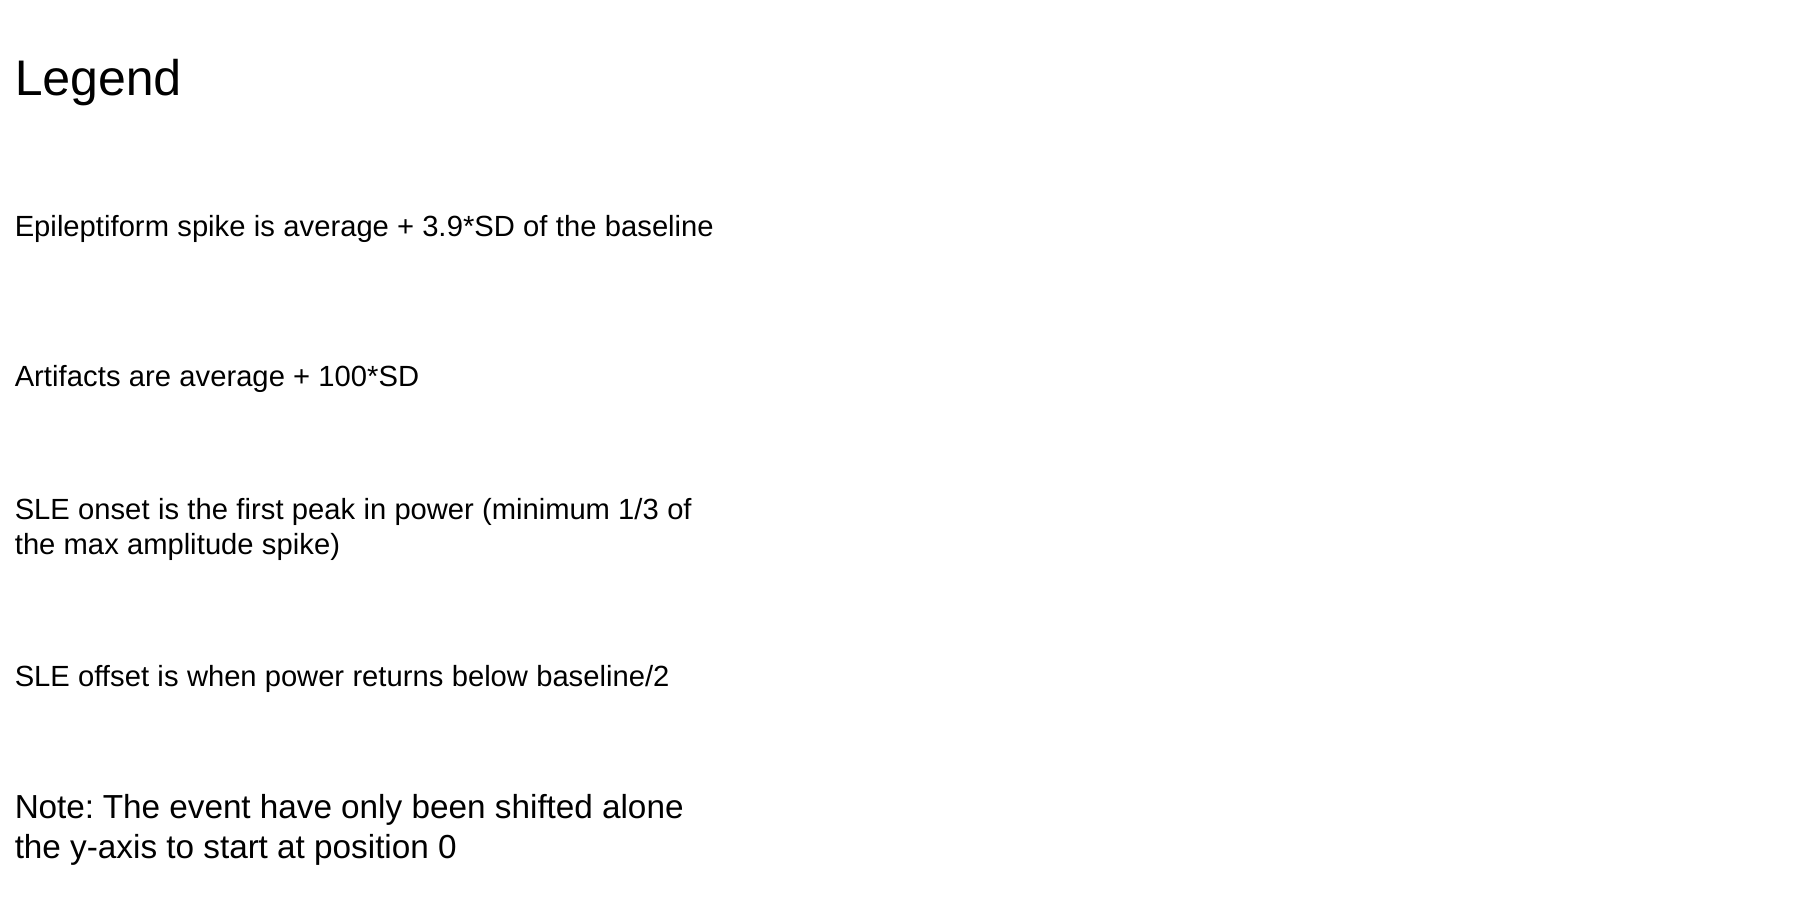

Legend
Epileptiform spike is average + 3.9*SD of the baseline
Artifacts are average + 100*SD
SLE onset is the first peak in power (minimum 1/3 of the max amplitude spike)
SLE offset is when power returns below baseline/2
Note: The event have only been shifted alone the y-axis to start at position 0